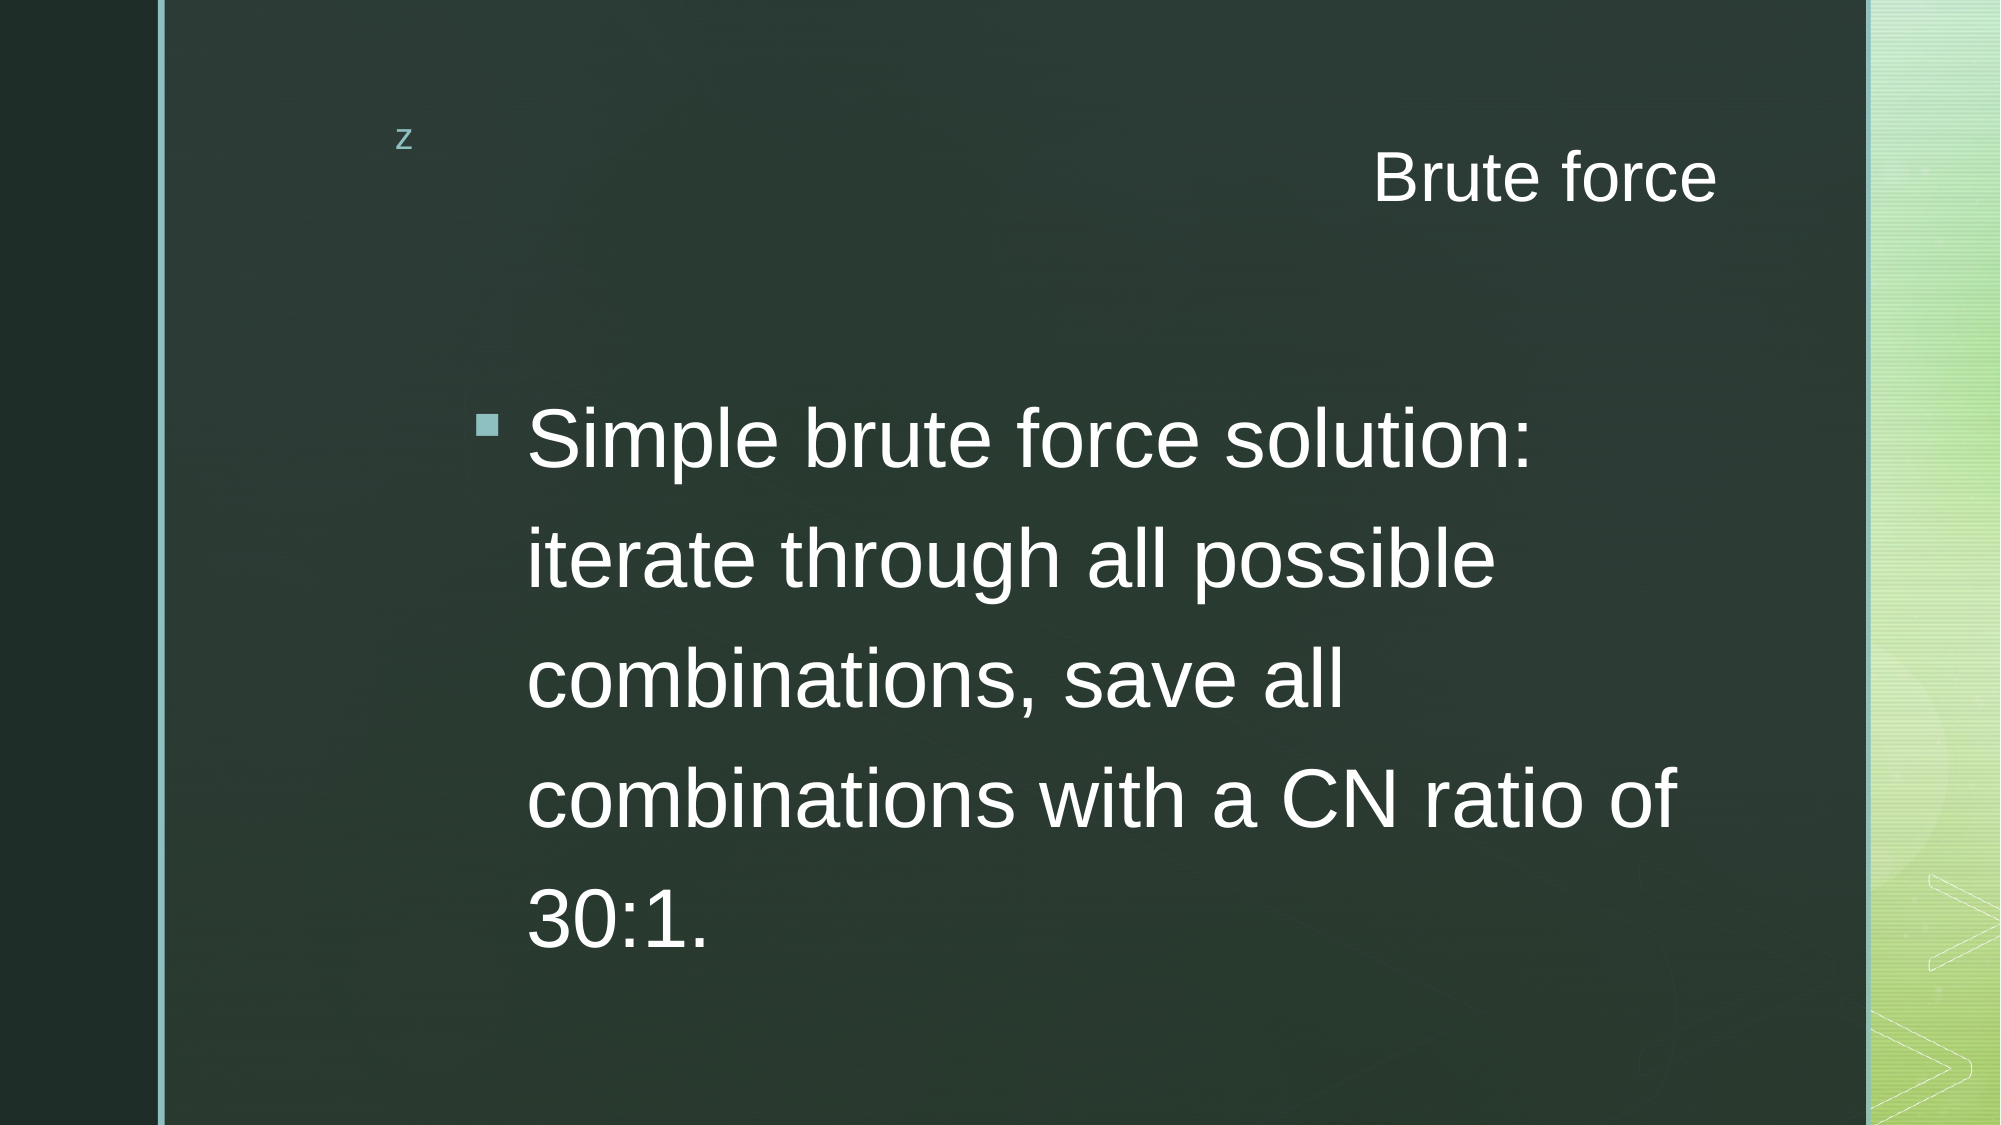

# Brute force
Simple brute force solution: iterate through all possible combinations, save all combinations with a CN ratio of 30:1.